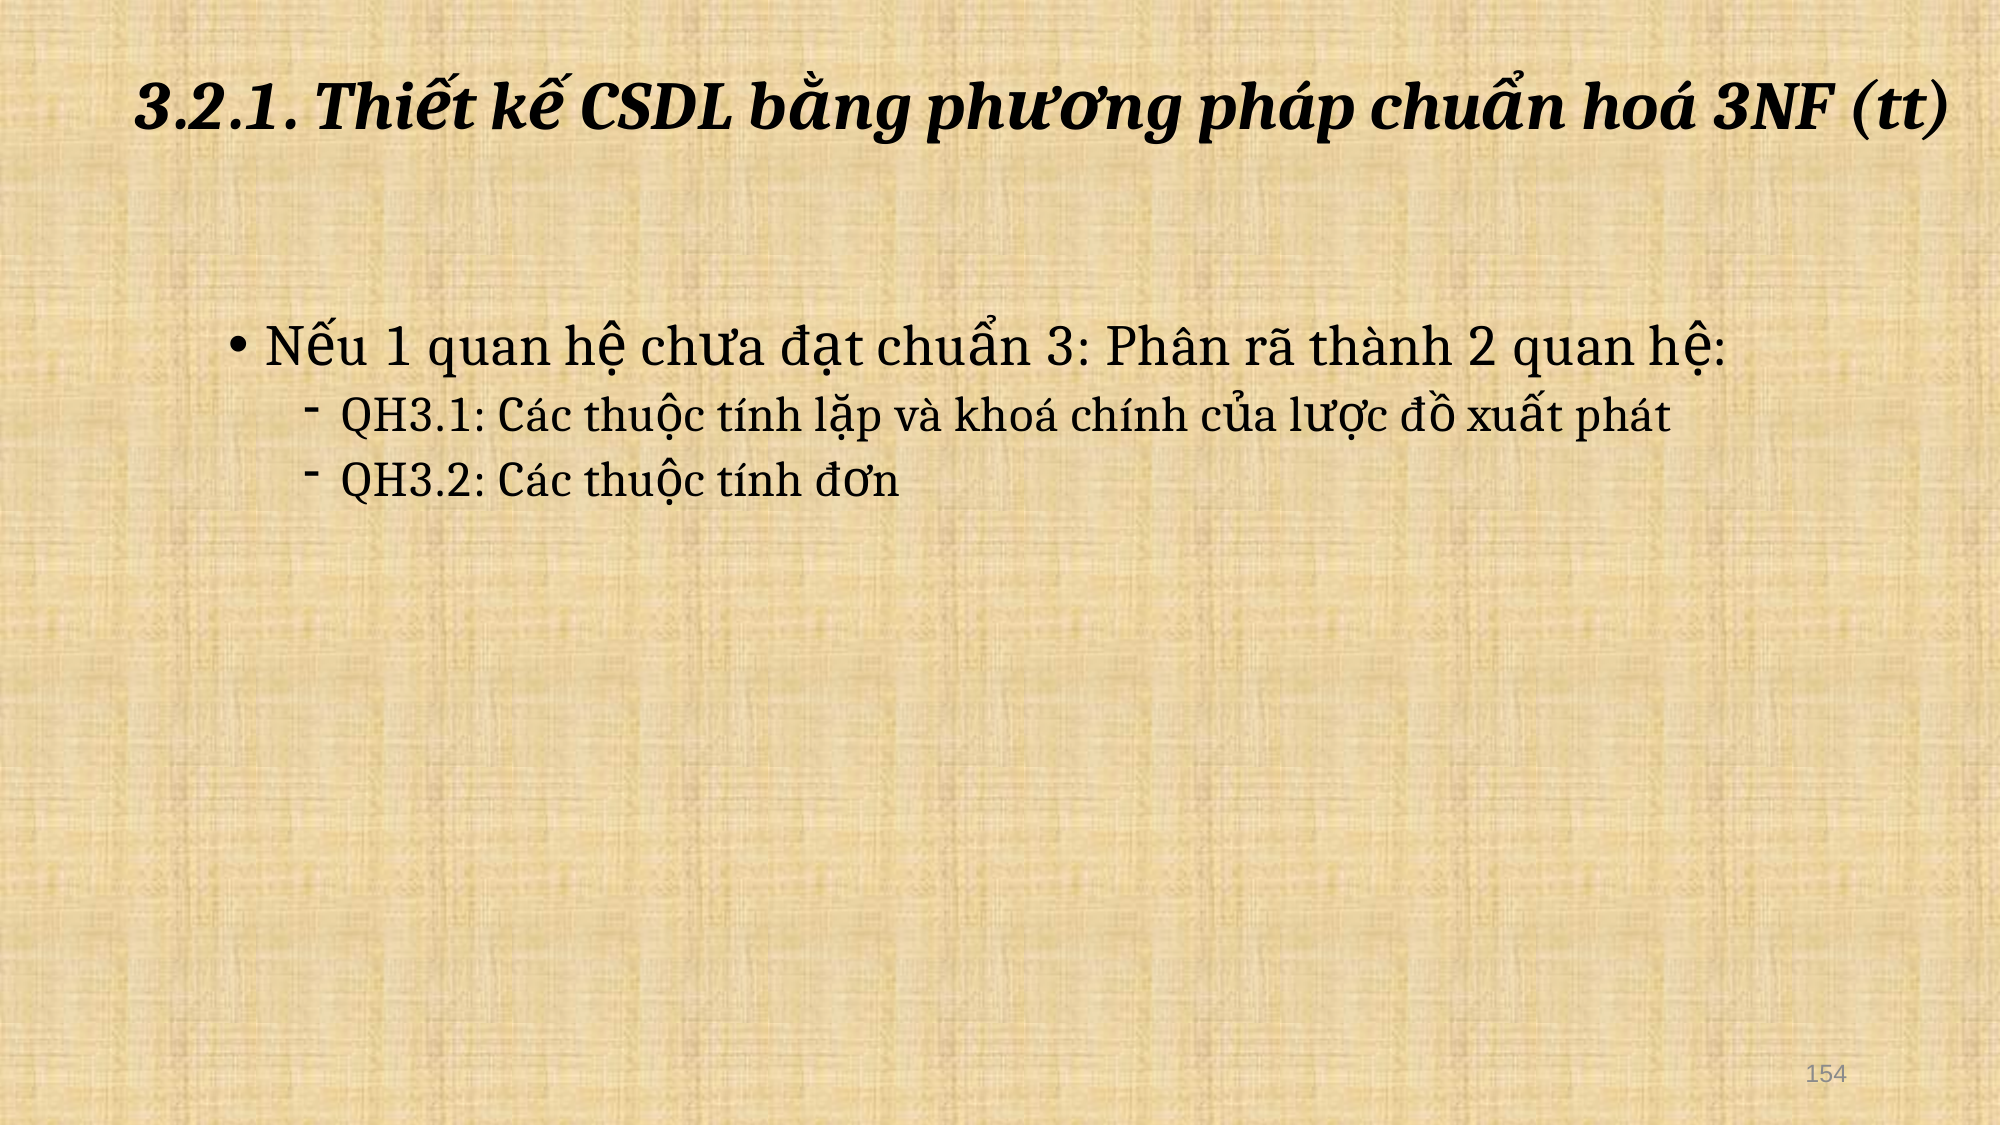

3.2.1. Thiết kế CSDL bằng phương pháp chuẩn hoá 3NF (tt)
Nếu 1 quan hệ chưa đạt chuẩn 3: Phân rã thành 2 quan hệ:
QH3.1: Các thuộc tính lặp và khoá chính của lược đồ xuất phát
QH3.2: Các thuộc tính đơn
154